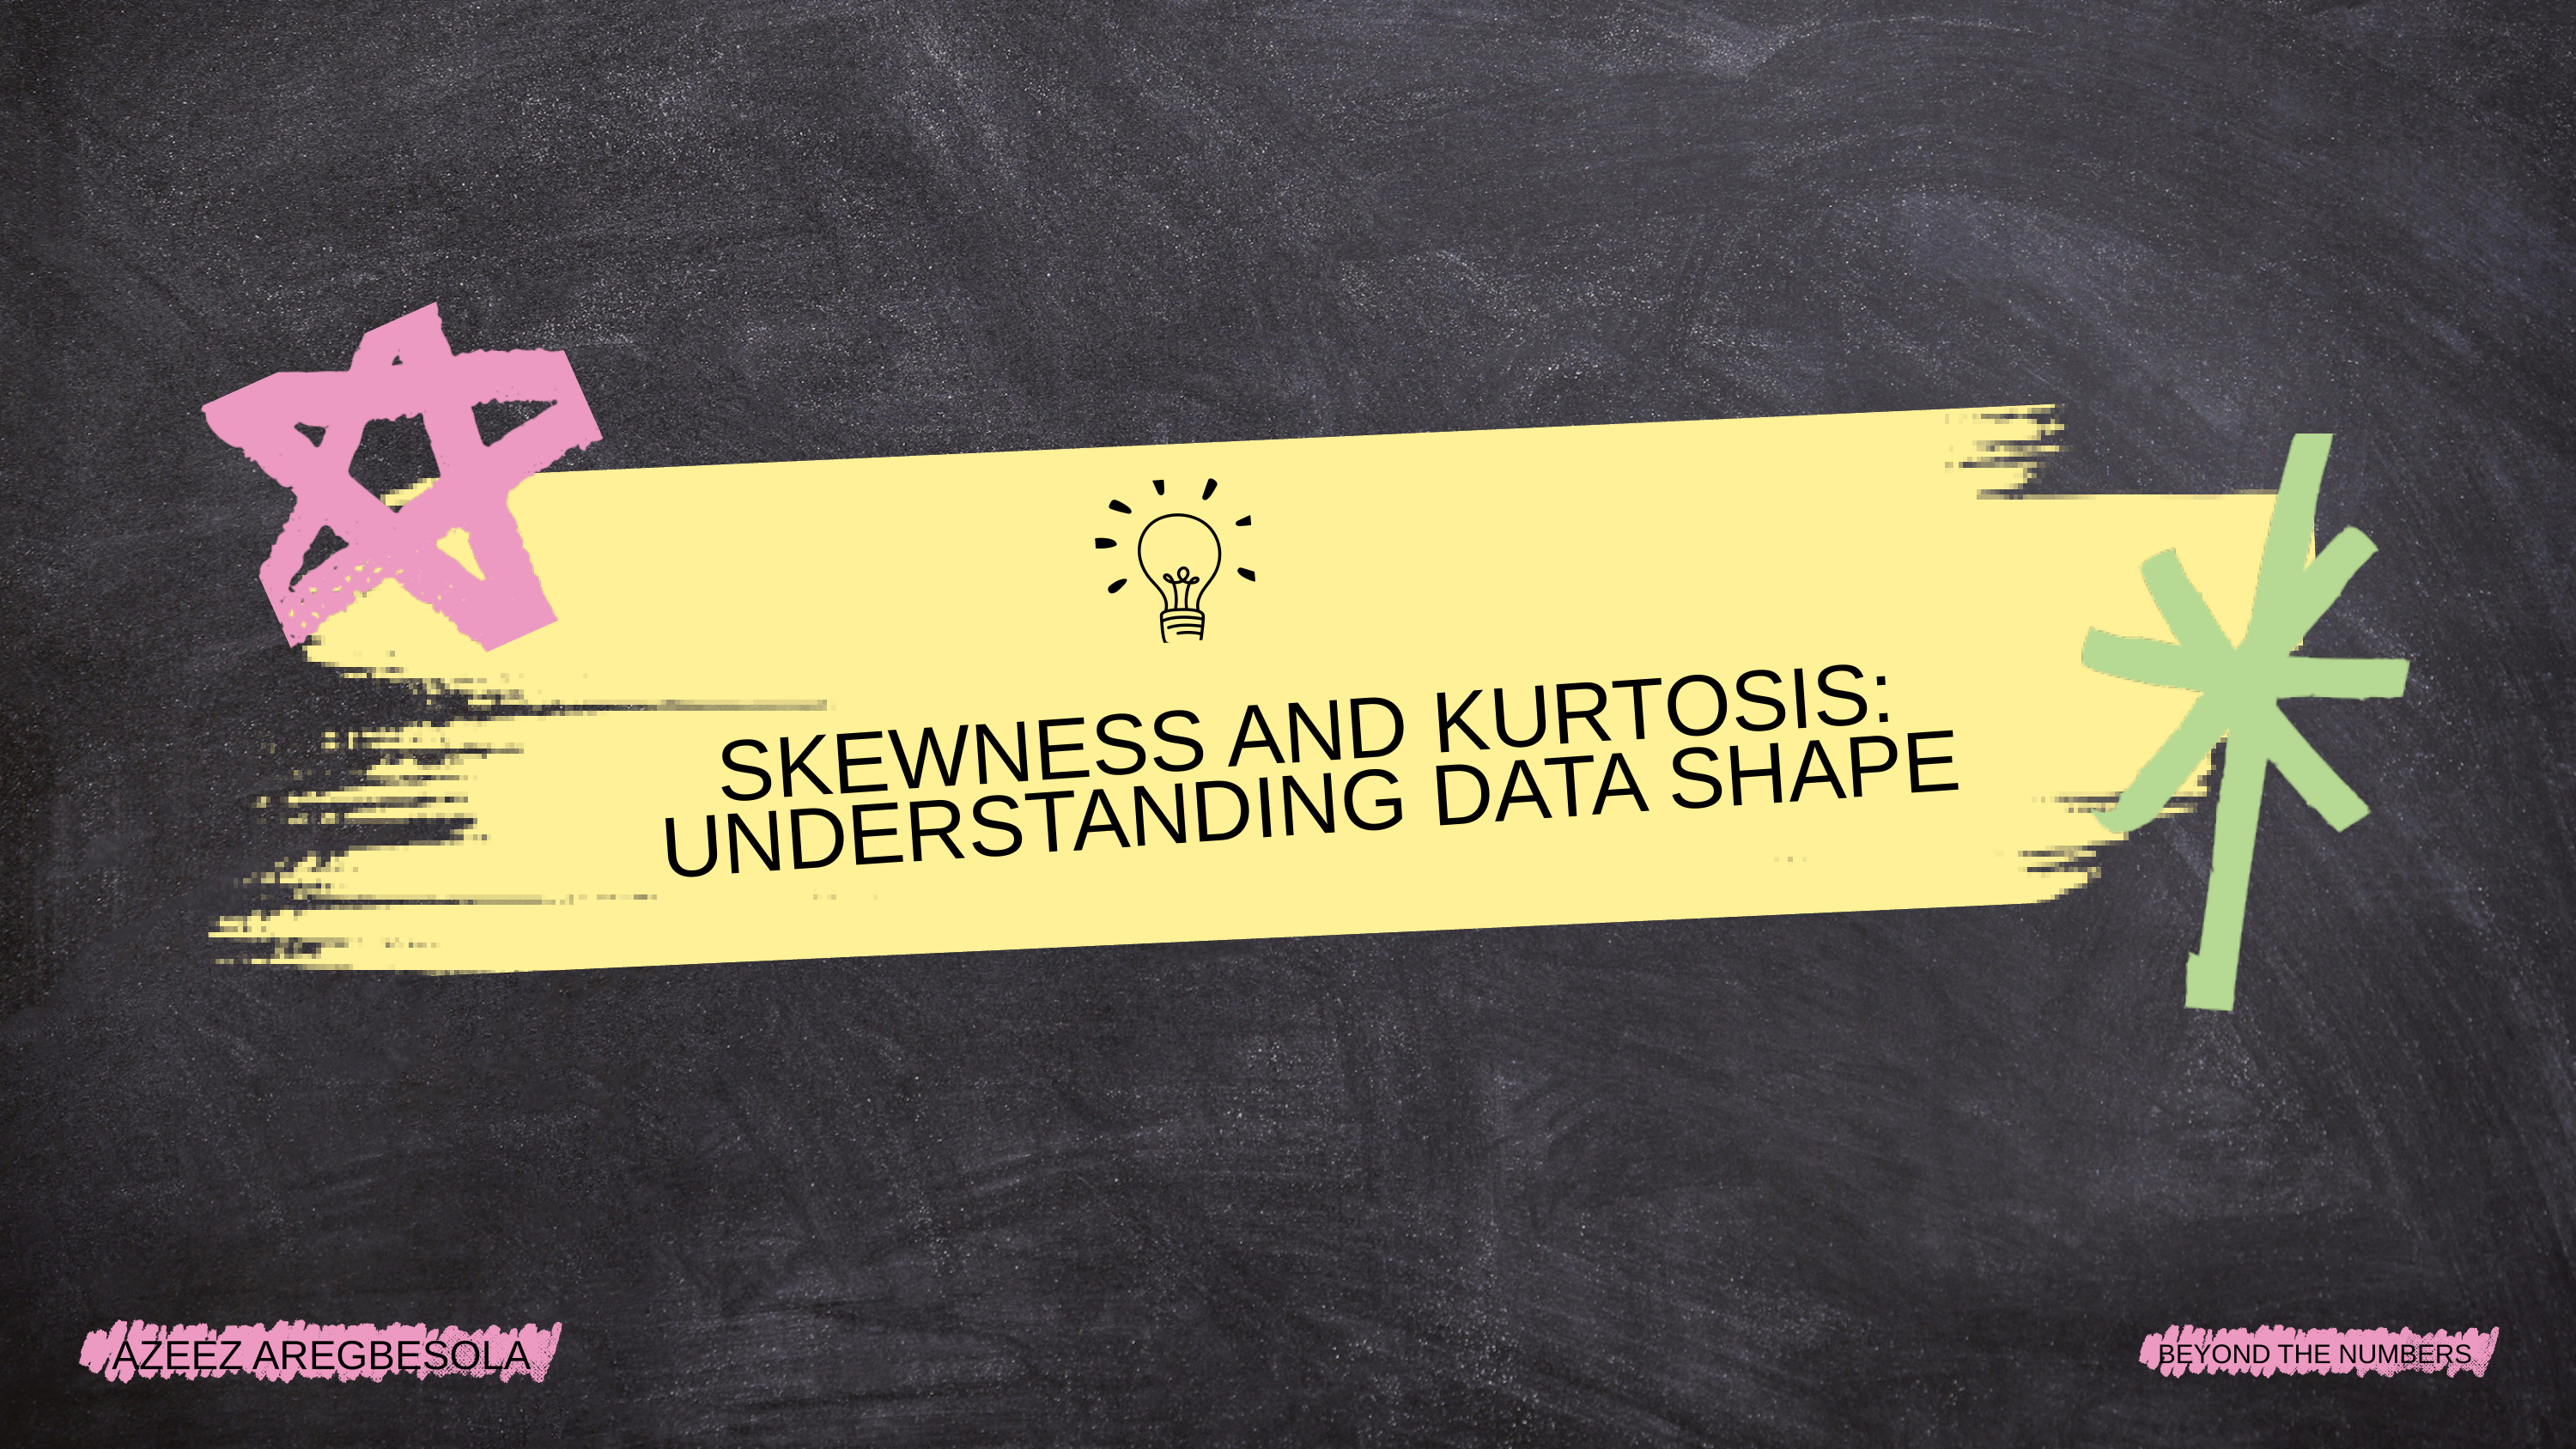

SKEWNESS AND KURTOSIS: UNDERSTANDING DATA SHAPE

AZEEZ AREGBESOLA
BEYOND THE NUMBERS